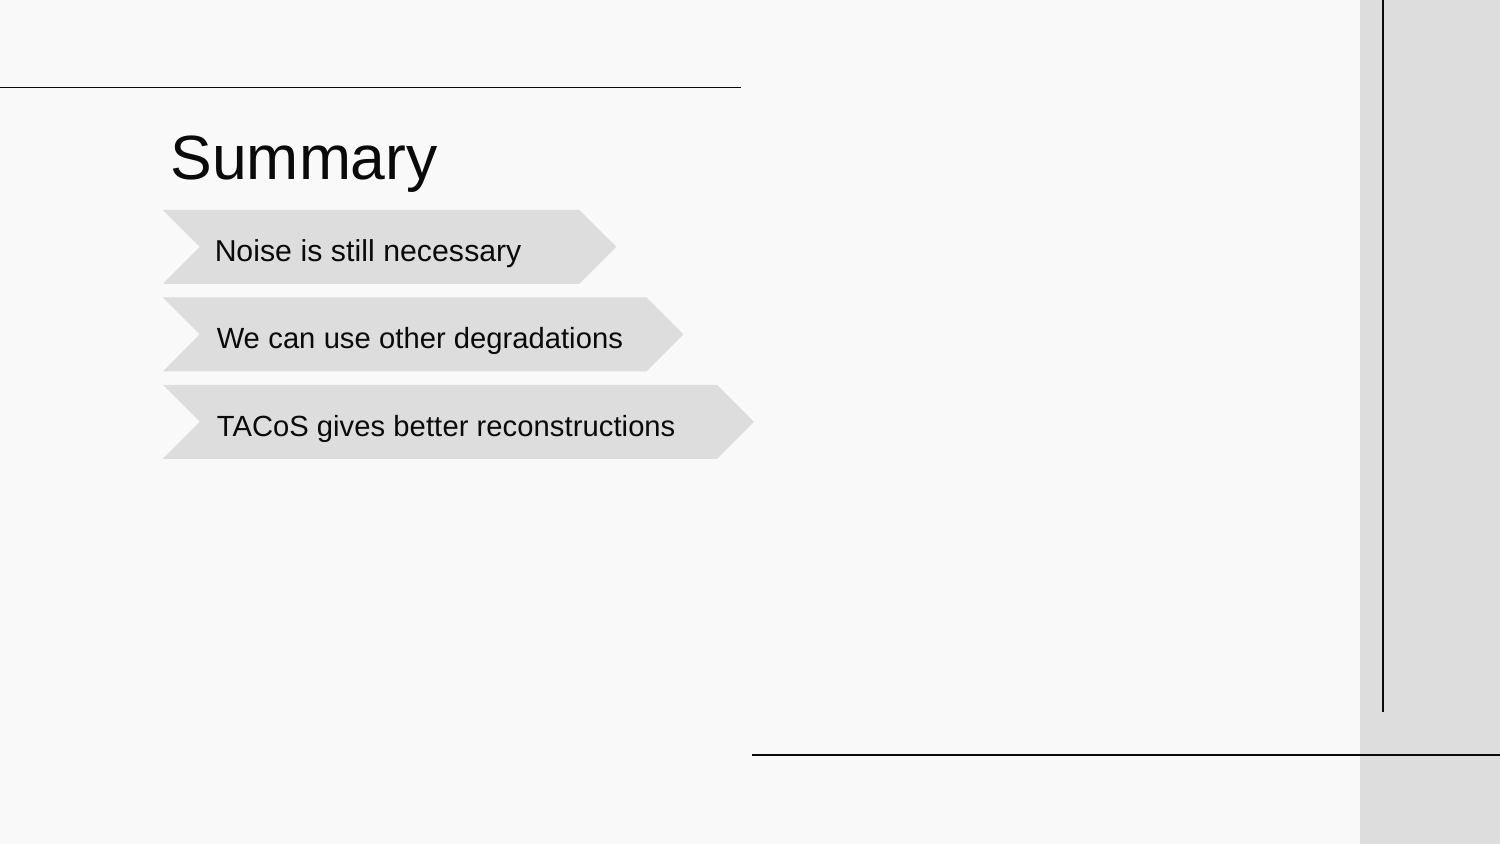

# Summary
Noise is still necessary
We can use other degradations
TACoS gives better reconstructions